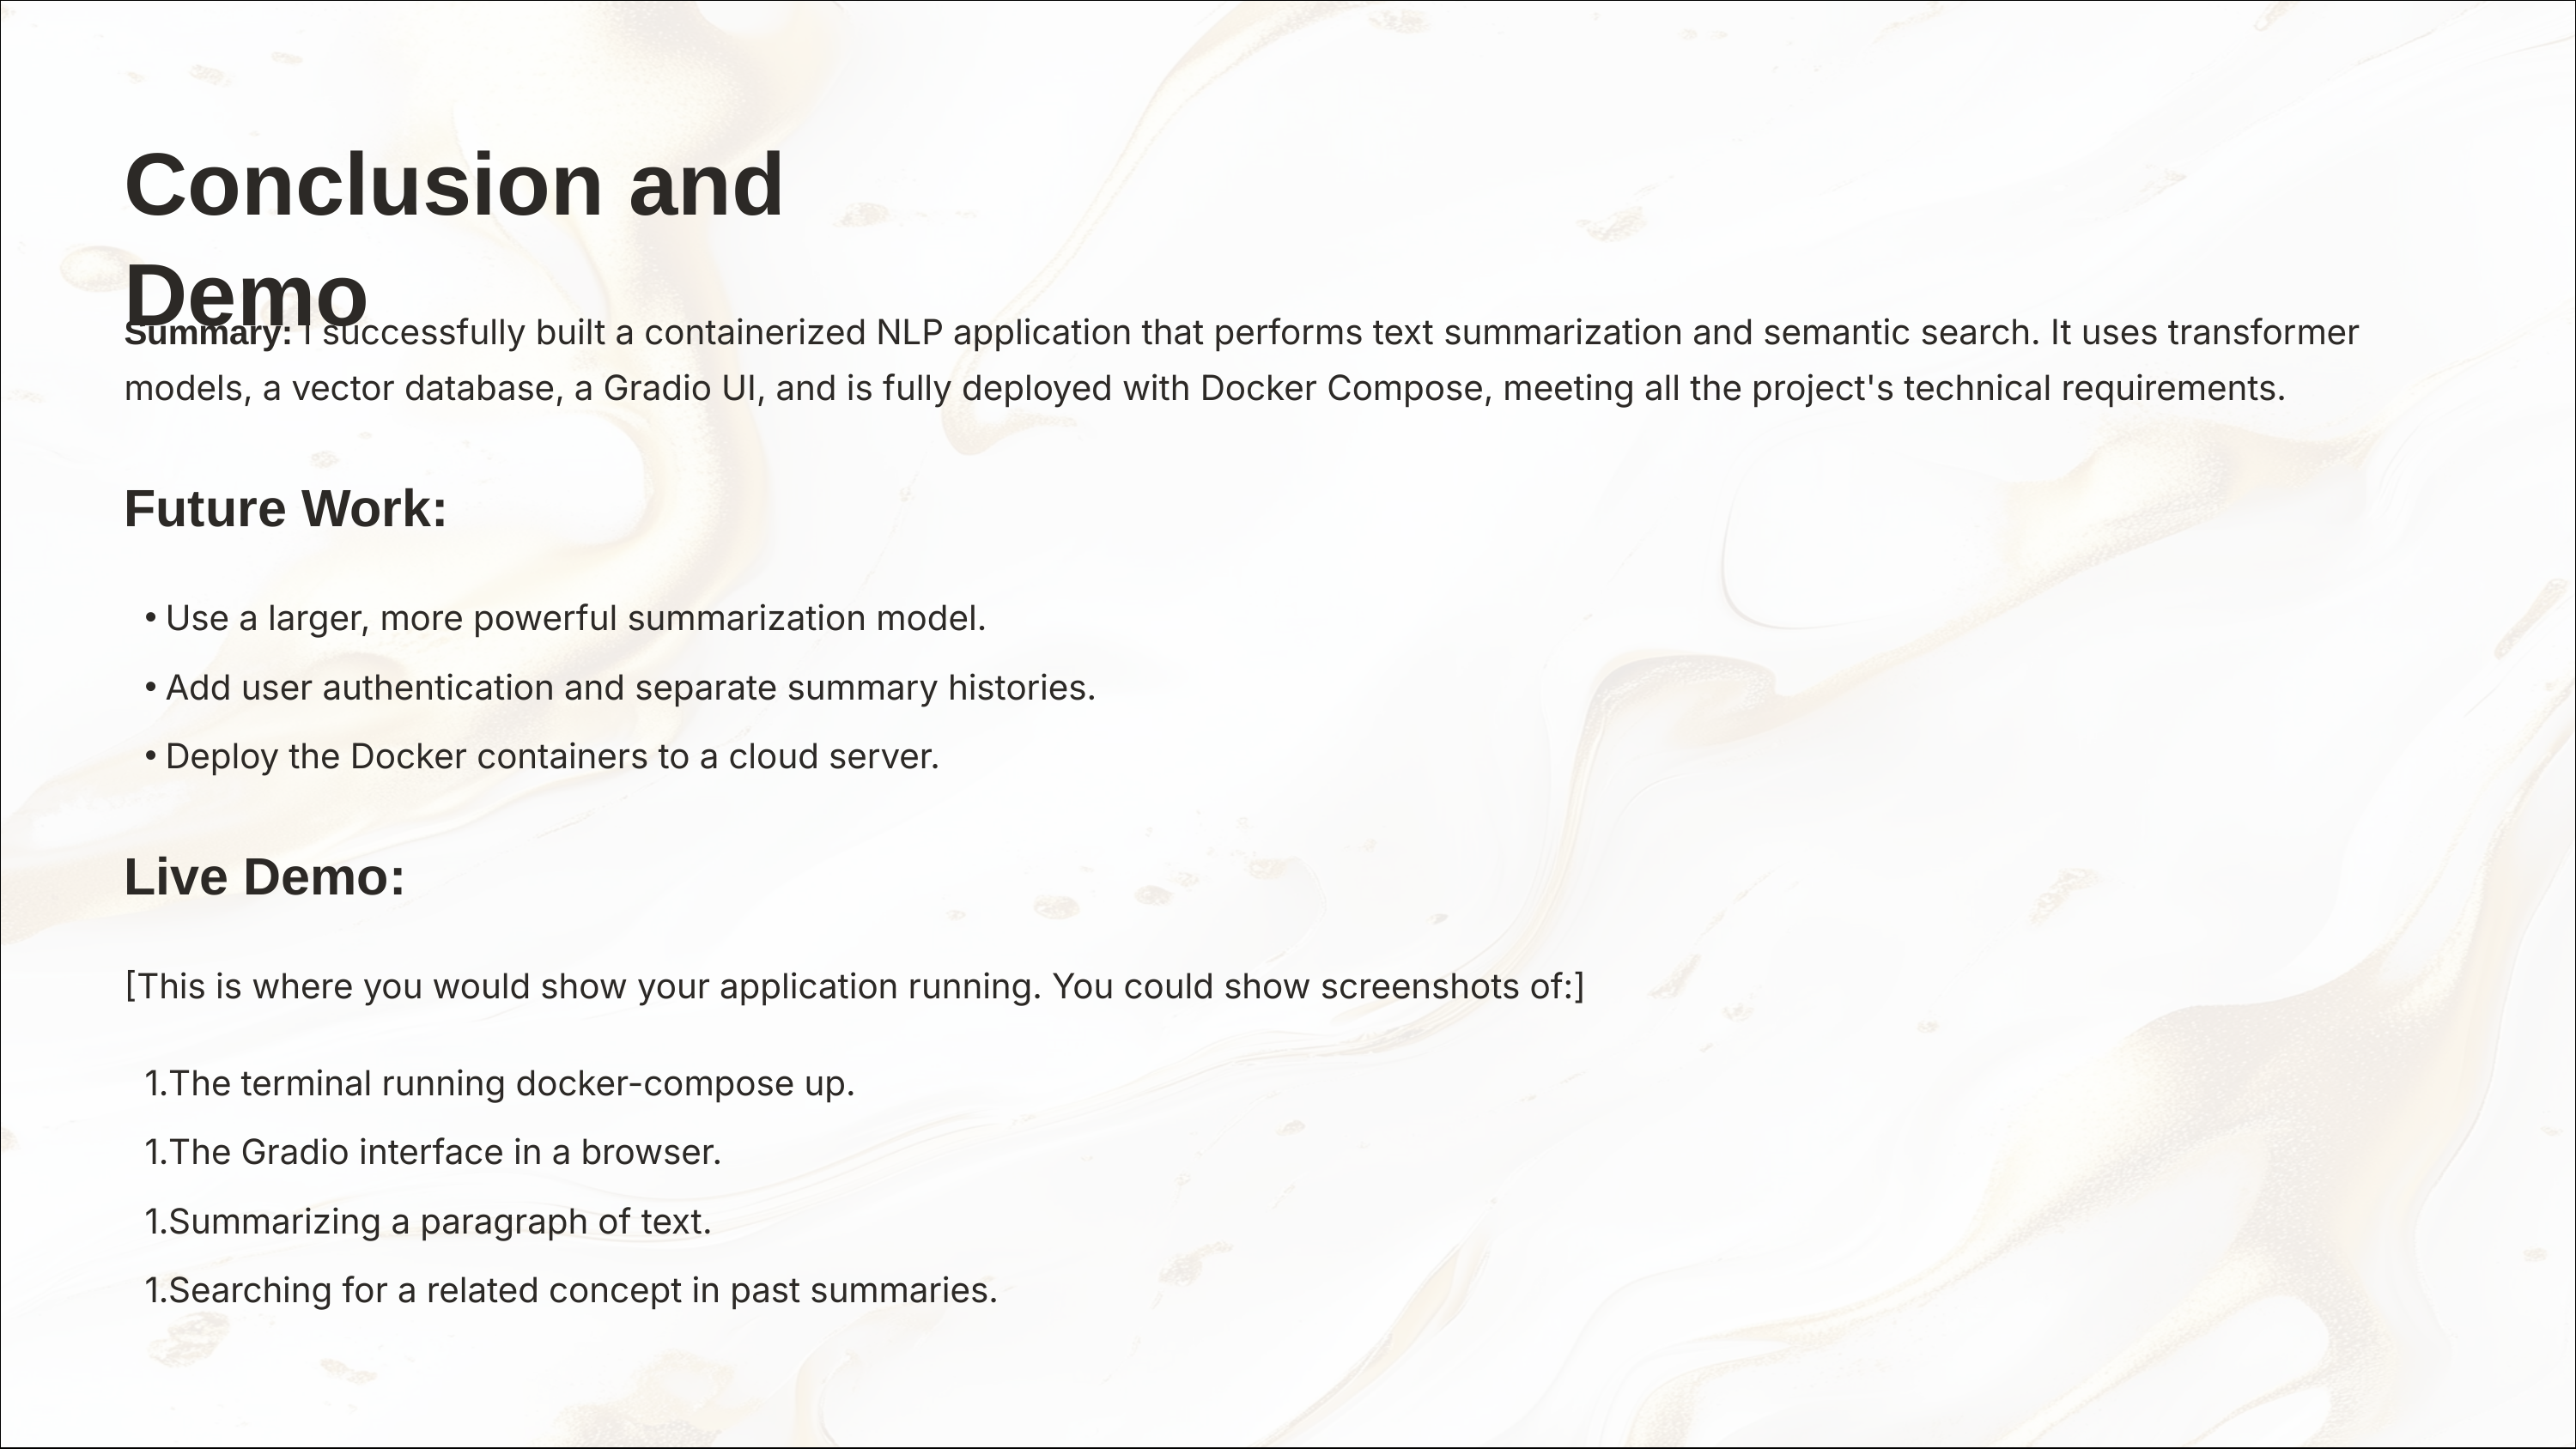

Conclusion and Demo
Summary: I successfully built a containerized NLP application that performs text summarization and semantic search. It uses transformer models, a vector database, a Gradio UI, and is fully deployed with Docker Compose, meeting all the project's technical requirements.
Future Work:
Use a larger, more powerful summarization model.
Add user authentication and separate summary histories.
Deploy the Docker containers to a cloud server.
Live Demo:
[This is where you would show your application running. You could show screenshots of:]
The terminal running docker-compose up.
The Gradio interface in a browser.
Summarizing a paragraph of text.
Searching for a related concept in past summaries.